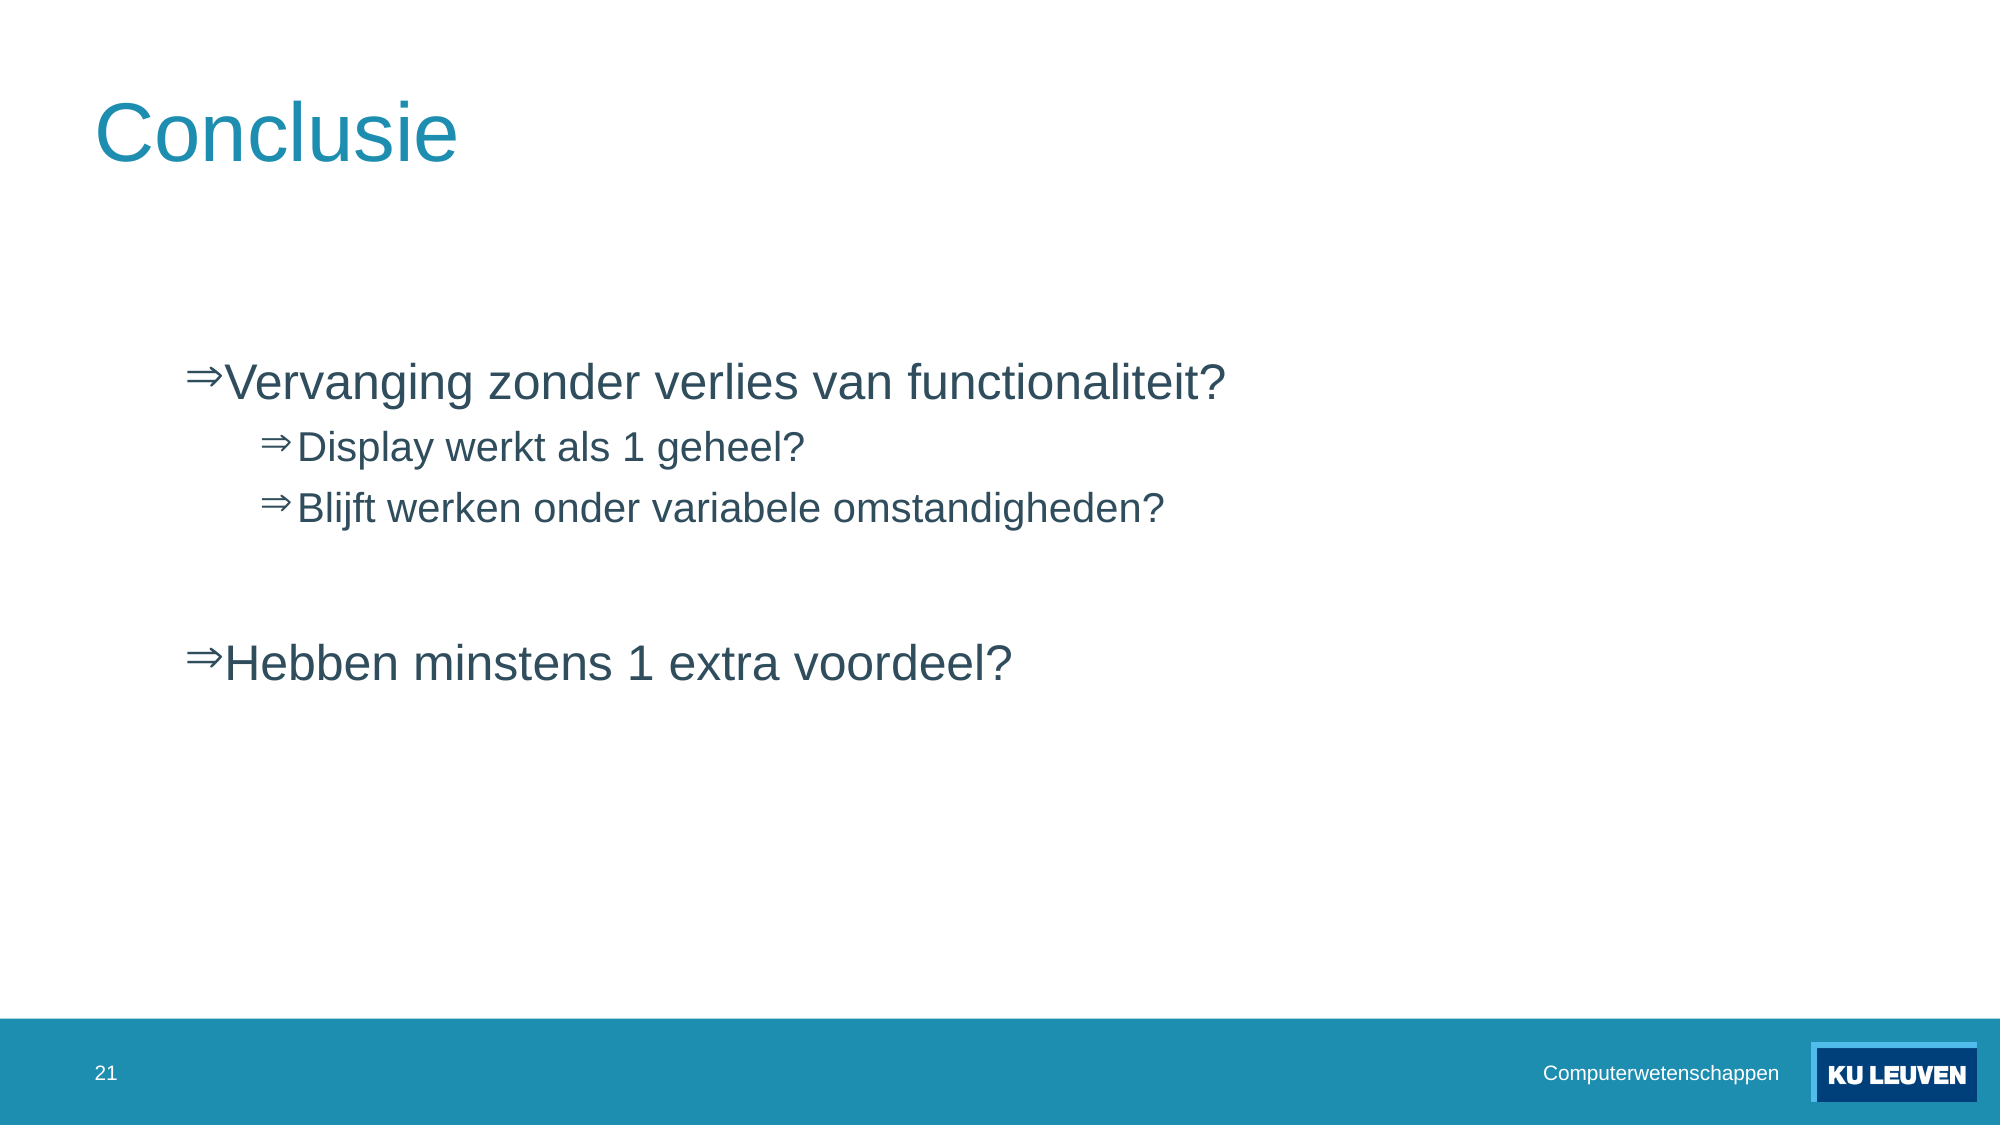

# Conclusie

Vervanging zonder verlies van functionaliteit?
Display werkt als 1 geheel?
Blijft werken onder variabele omstandigheden?

Hebben minstens 1 extra voordeel?
21
Computerwetenschappen